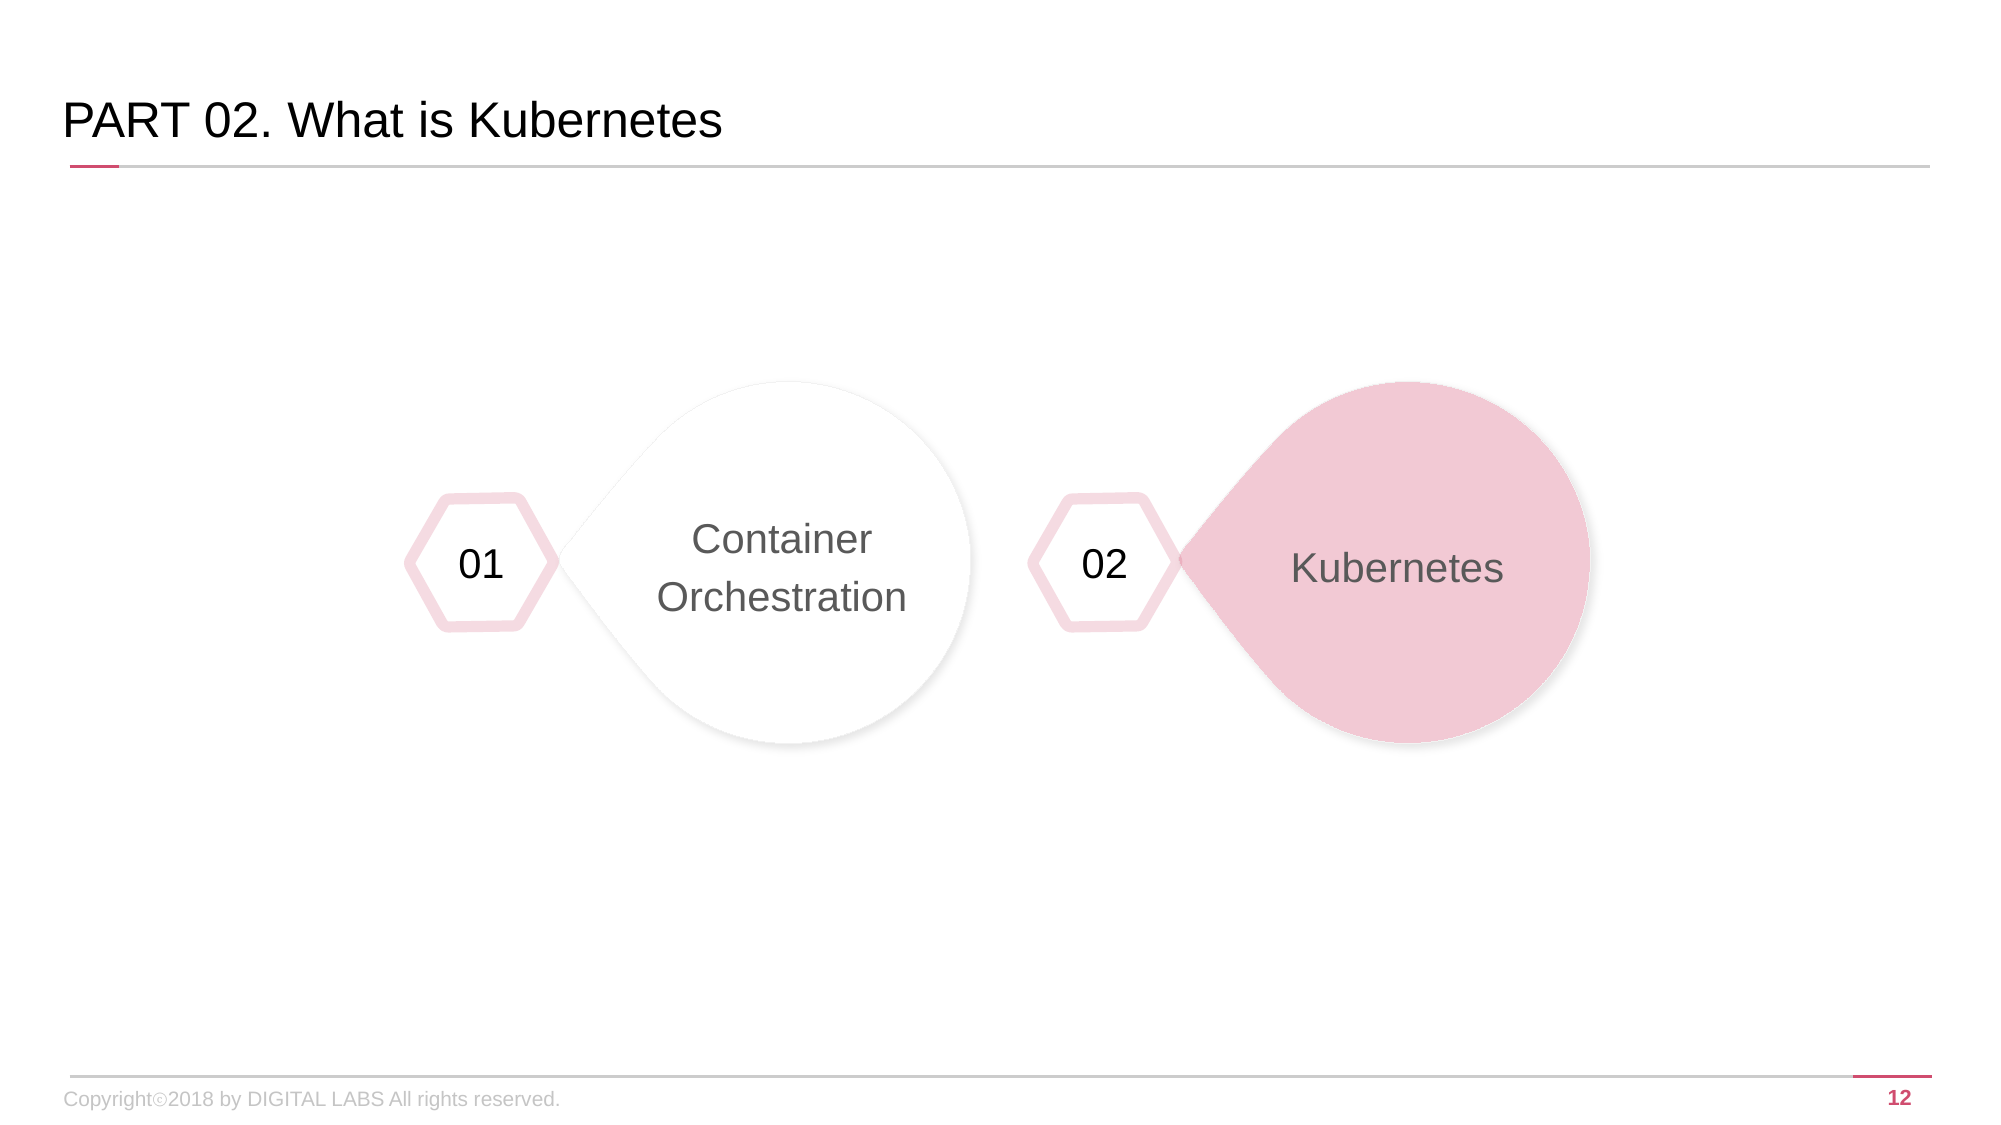

PART 02. What is Kubernetes

Container
Orchestration
Kubernetes
01
02
Copyrightⓒ2018 by DIGITAL LABS All rights reserved.